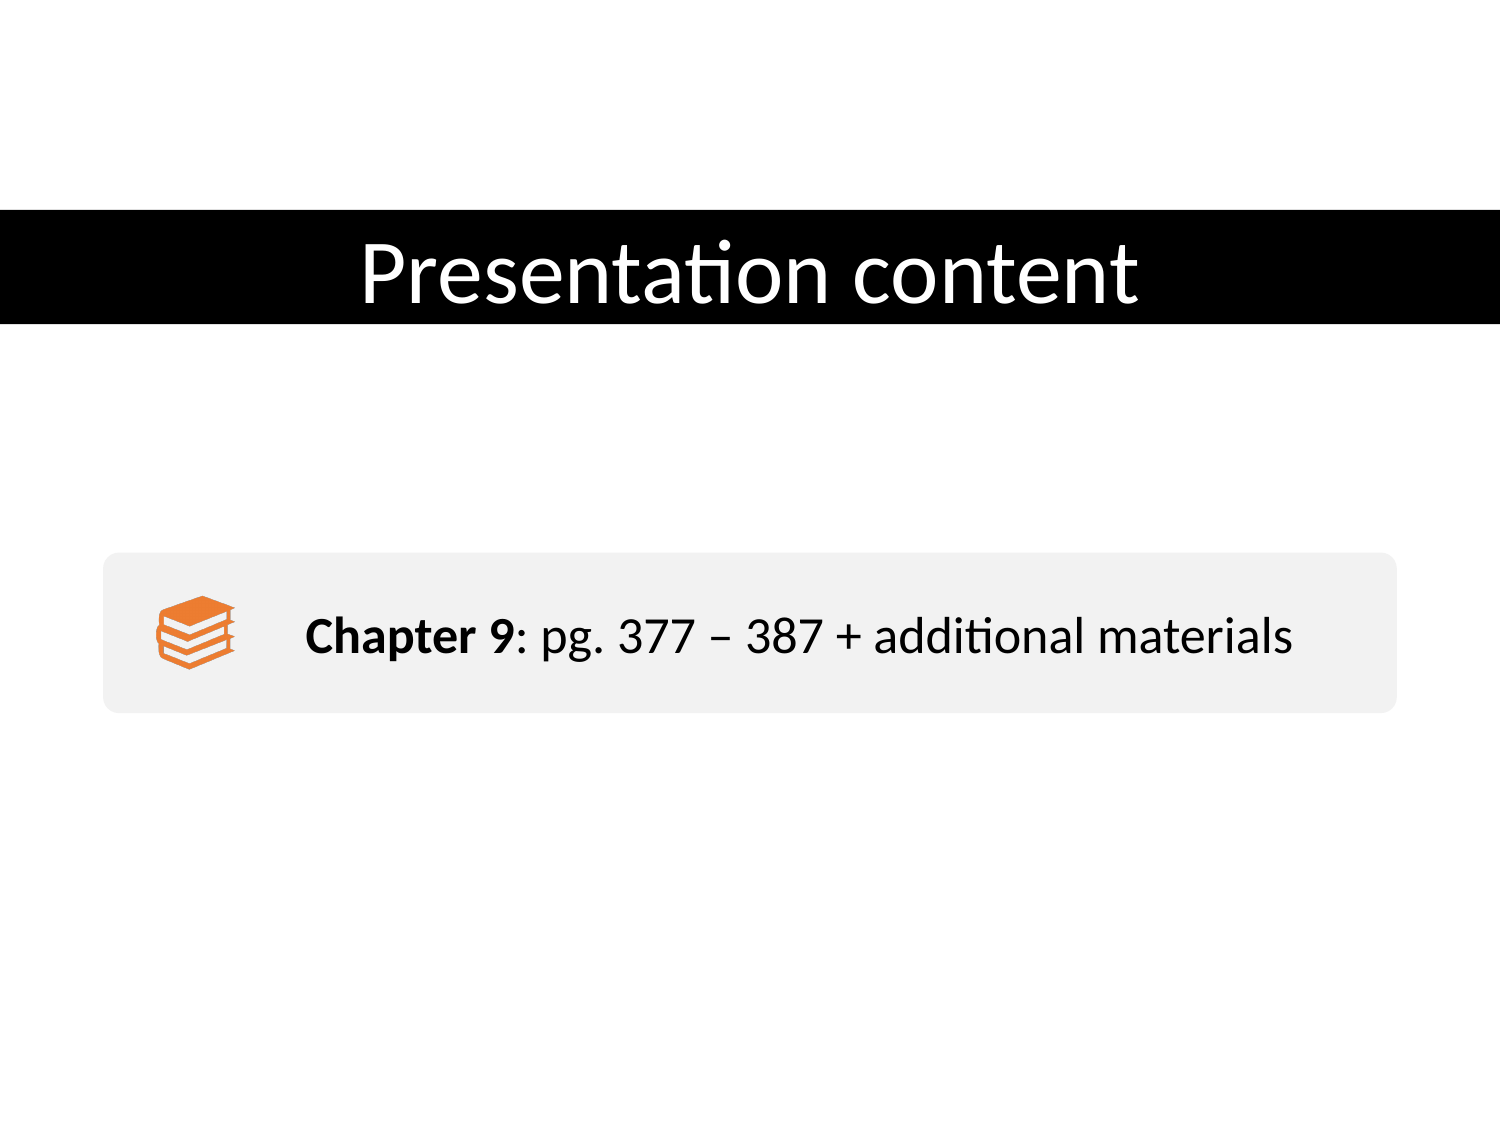

# Presentation content

Chapter 9: pg. 377 – 387 + additional materials